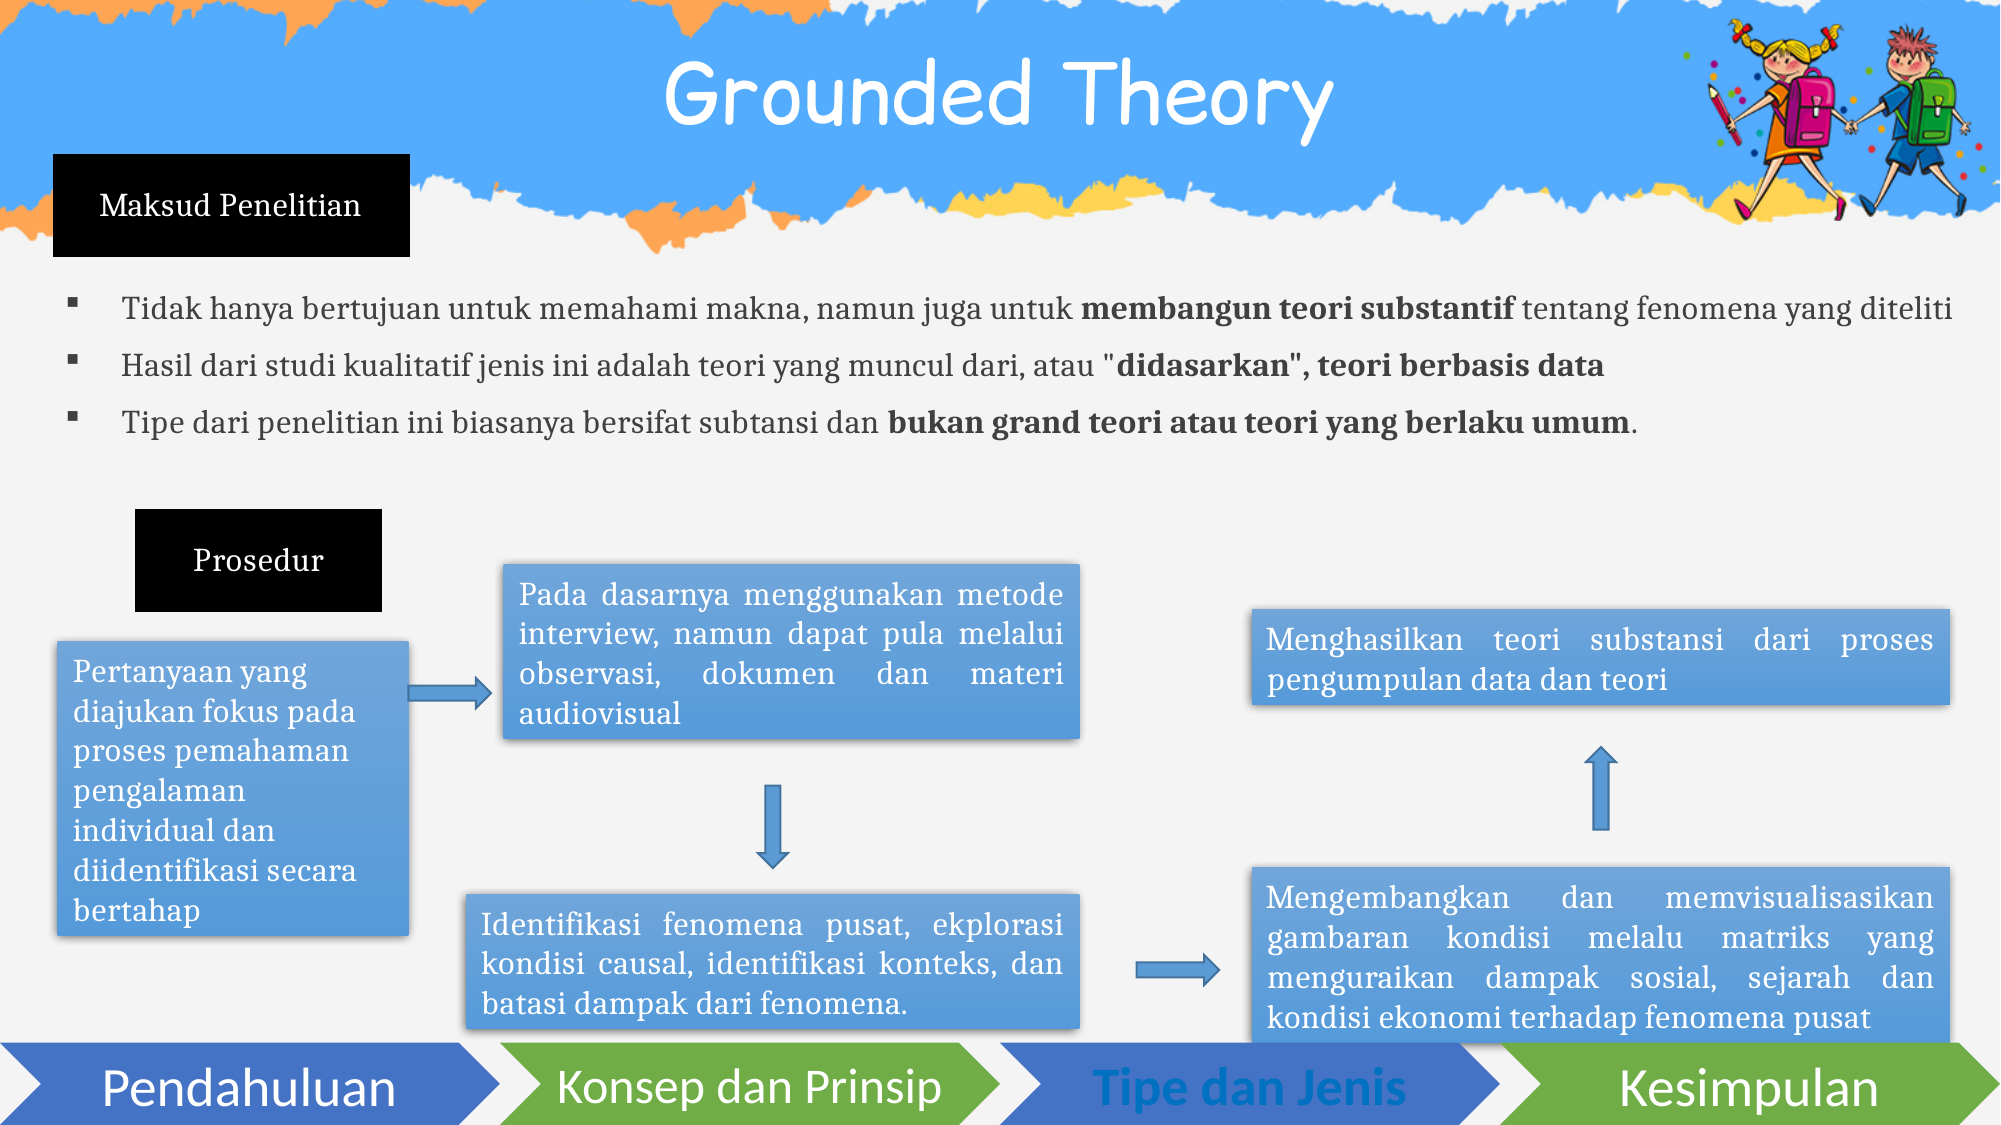

# Grounded Theory
Maksud Penelitian
Tidak hanya bertujuan untuk memahami makna, namun juga untuk membangun teori substantif tentang fenomena yang diteliti
Hasil dari studi kualitatif jenis ini adalah teori yang muncul dari, atau "didasarkan", teori berbasis data
Tipe dari penelitian ini biasanya bersifat subtansi dan bukan grand teori atau teori yang berlaku umum.

Prosedur
Pada dasarnya menggunakan metode interview, namun dapat pula melalui observasi, dokumen dan materi audiovisual
Menghasilkan teori substansi dari proses pengumpulan data dan teori
Pertanyaan yang diajukan fokus pada proses pemahaman pengalaman individual dan diidentifikasi secara bertahap

Mengembangkan dan memvisualisasikan gambaran kondisi melalu matriks yang menguraikan dampak sosial, sejarah dan kondisi ekonomi terhadap fenomena pusat
Identifikasi fenomena pusat, ekplorasi kondisi causal, identifikasi konteks, dan batasi dampak dari fenomena.

Pendahuluan
Konsep dan Prinsip
Kesimpulan
Tipe dan Jenis